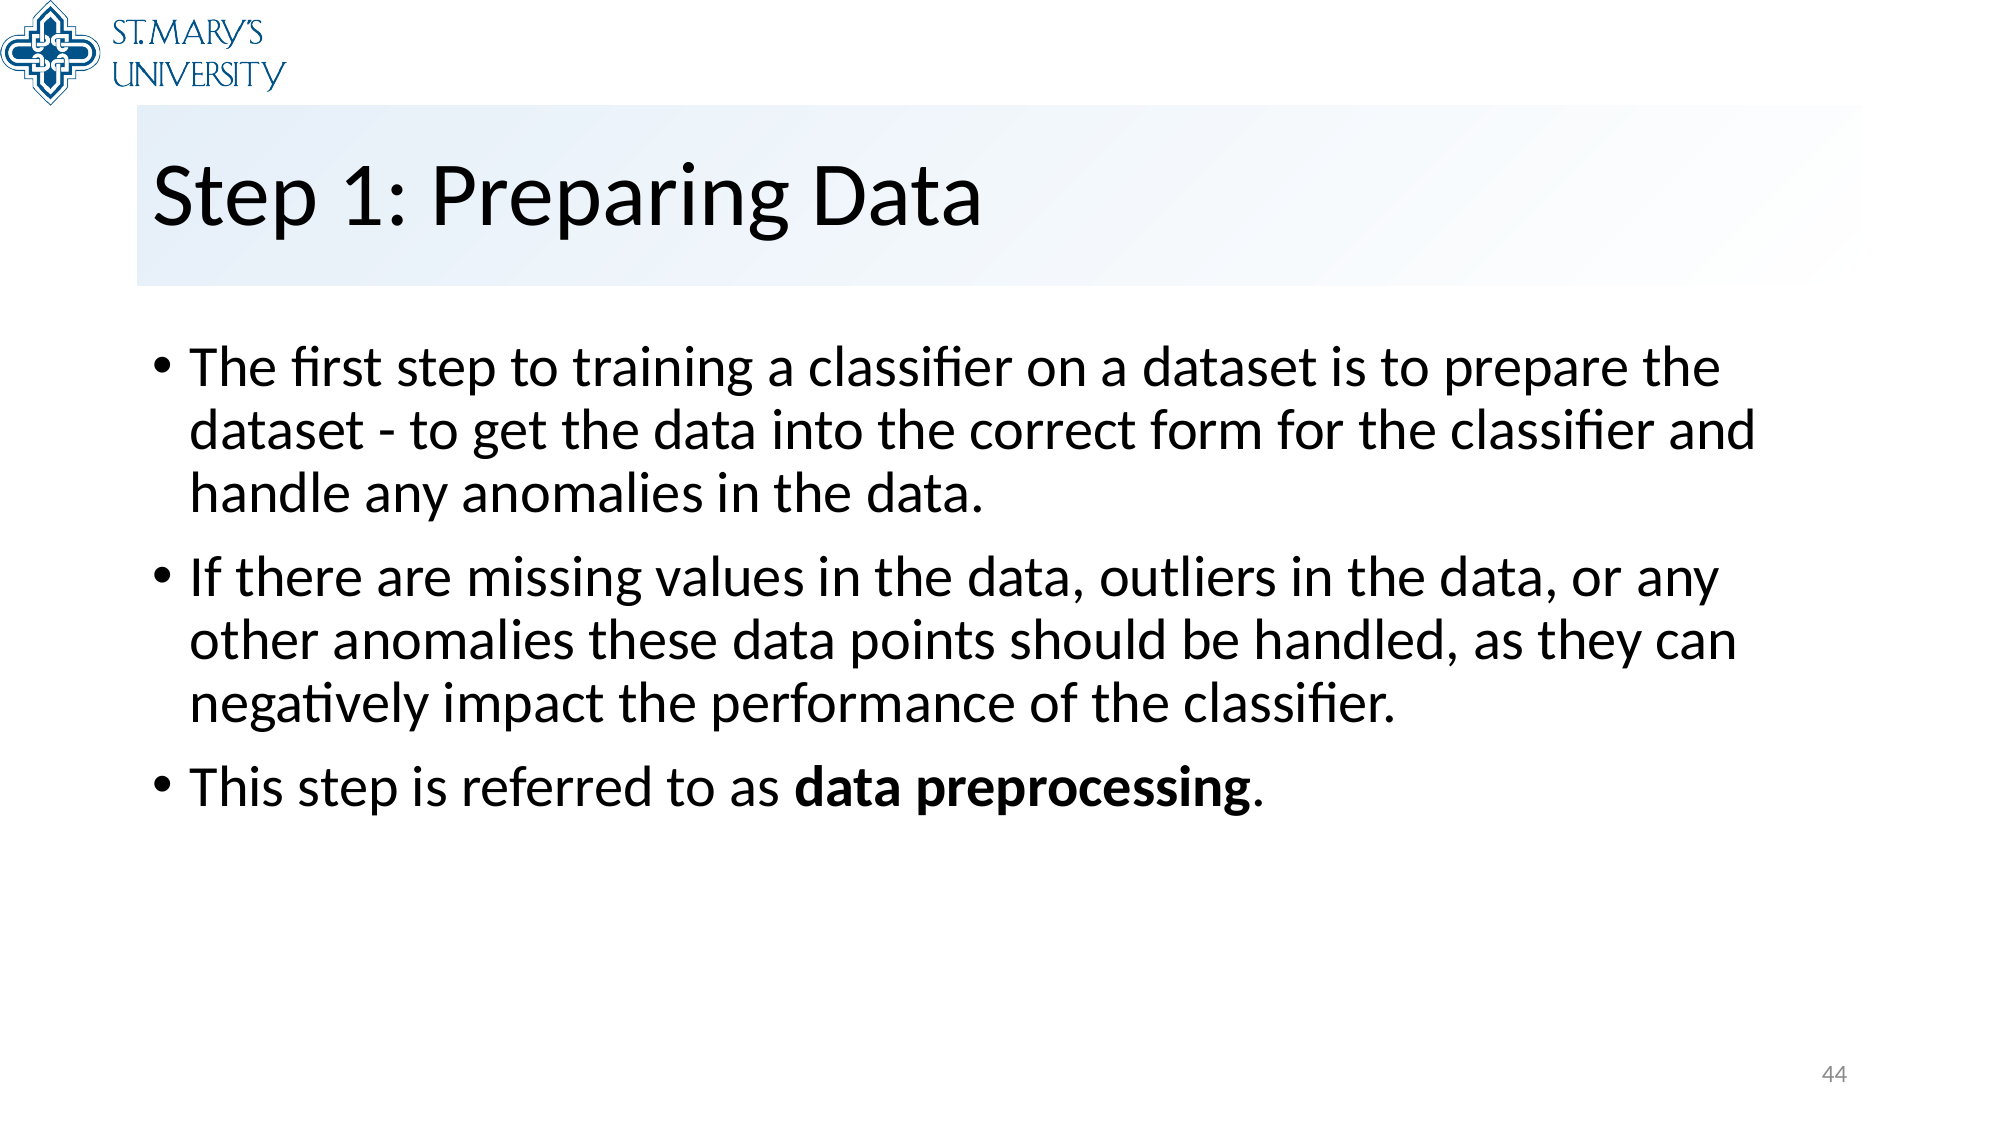

# Step 1: Preparing Data
The first step to training a classifier on a dataset is to prepare the dataset - to get the data into the correct form for the classifier and handle any anomalies in the data.
If there are missing values in the data, outliers in the data, or any other anomalies these data points should be handled, as they can negatively impact the performance of the classifier.
This step is referred to as data preprocessing.
44